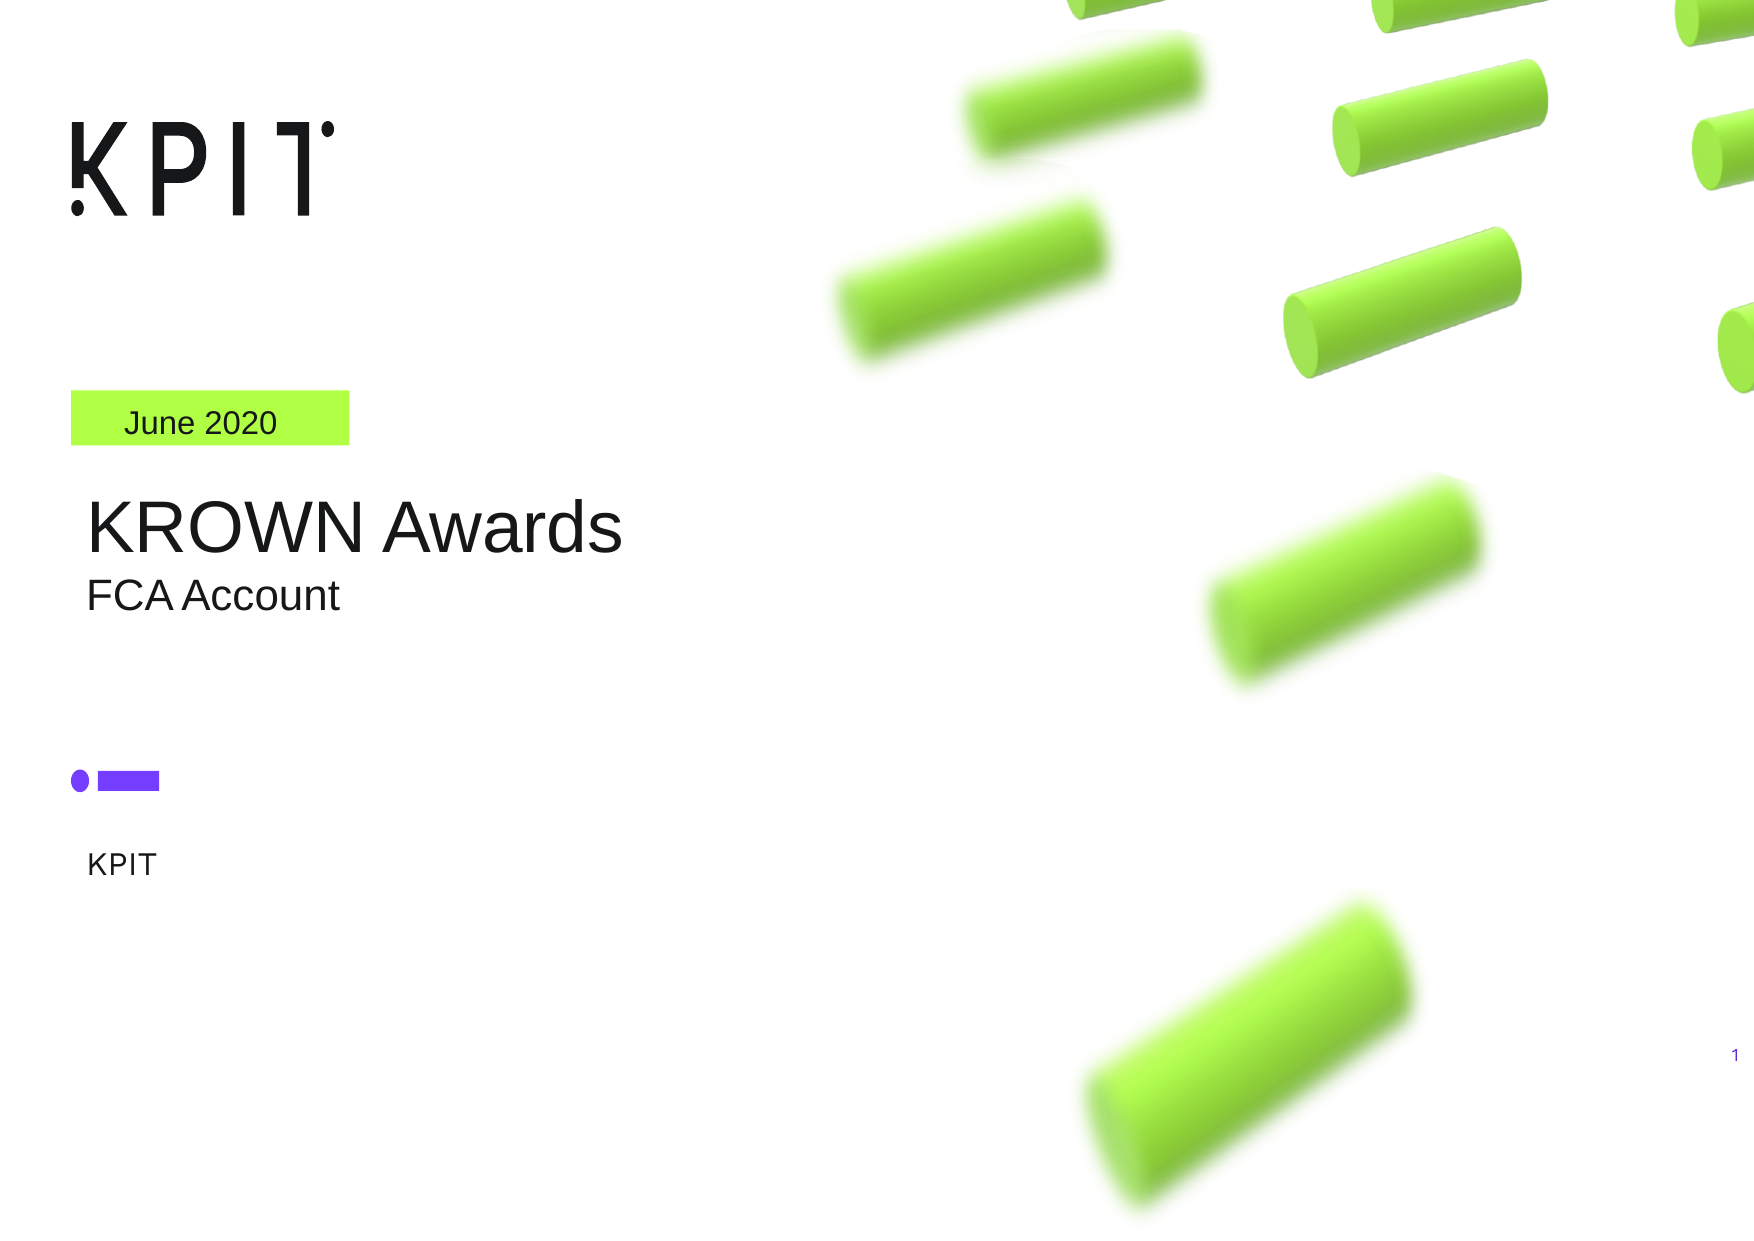

June 2020
# KROWN Awards FCA Account
KPIT
1